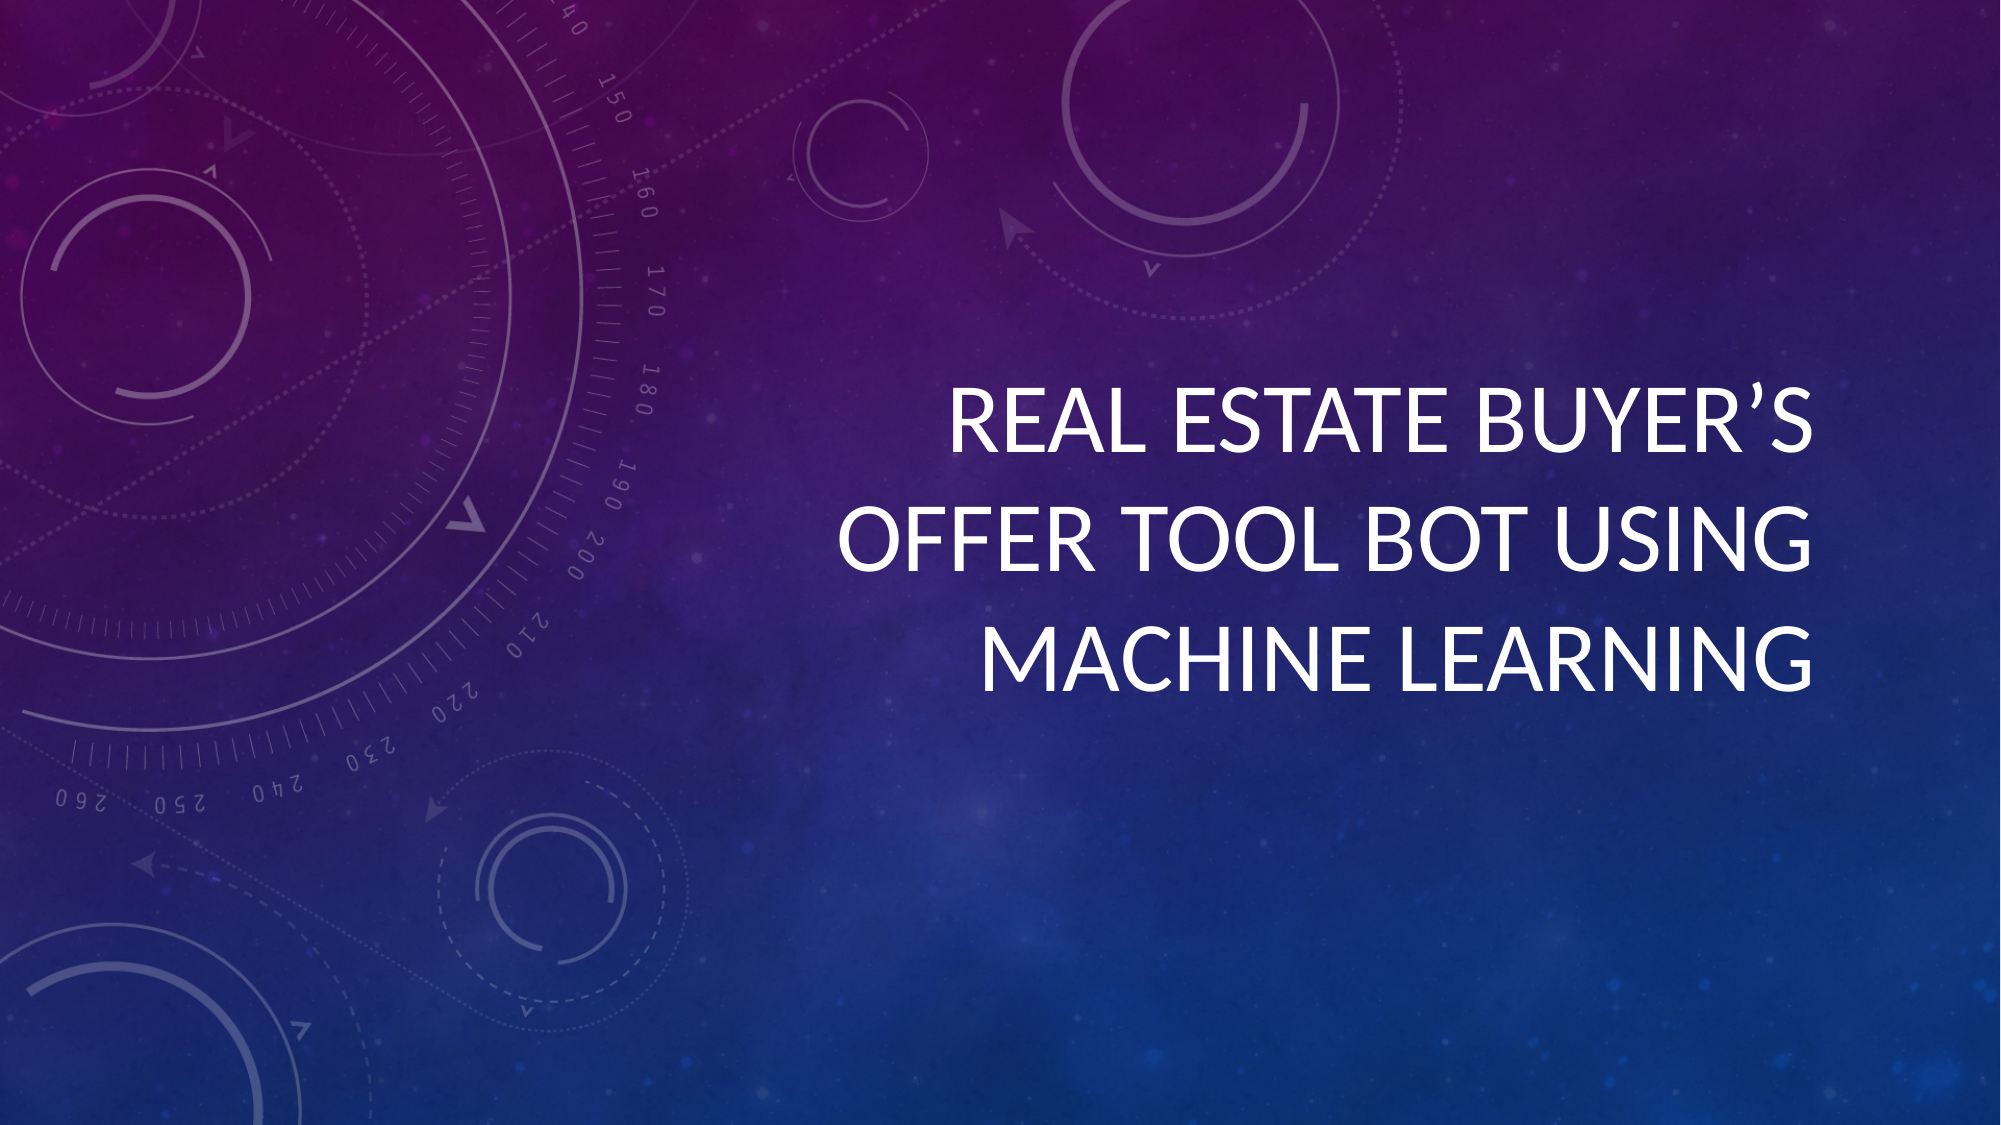

# Real Estate Buyer’s offer tool Bot Using Machine Learning